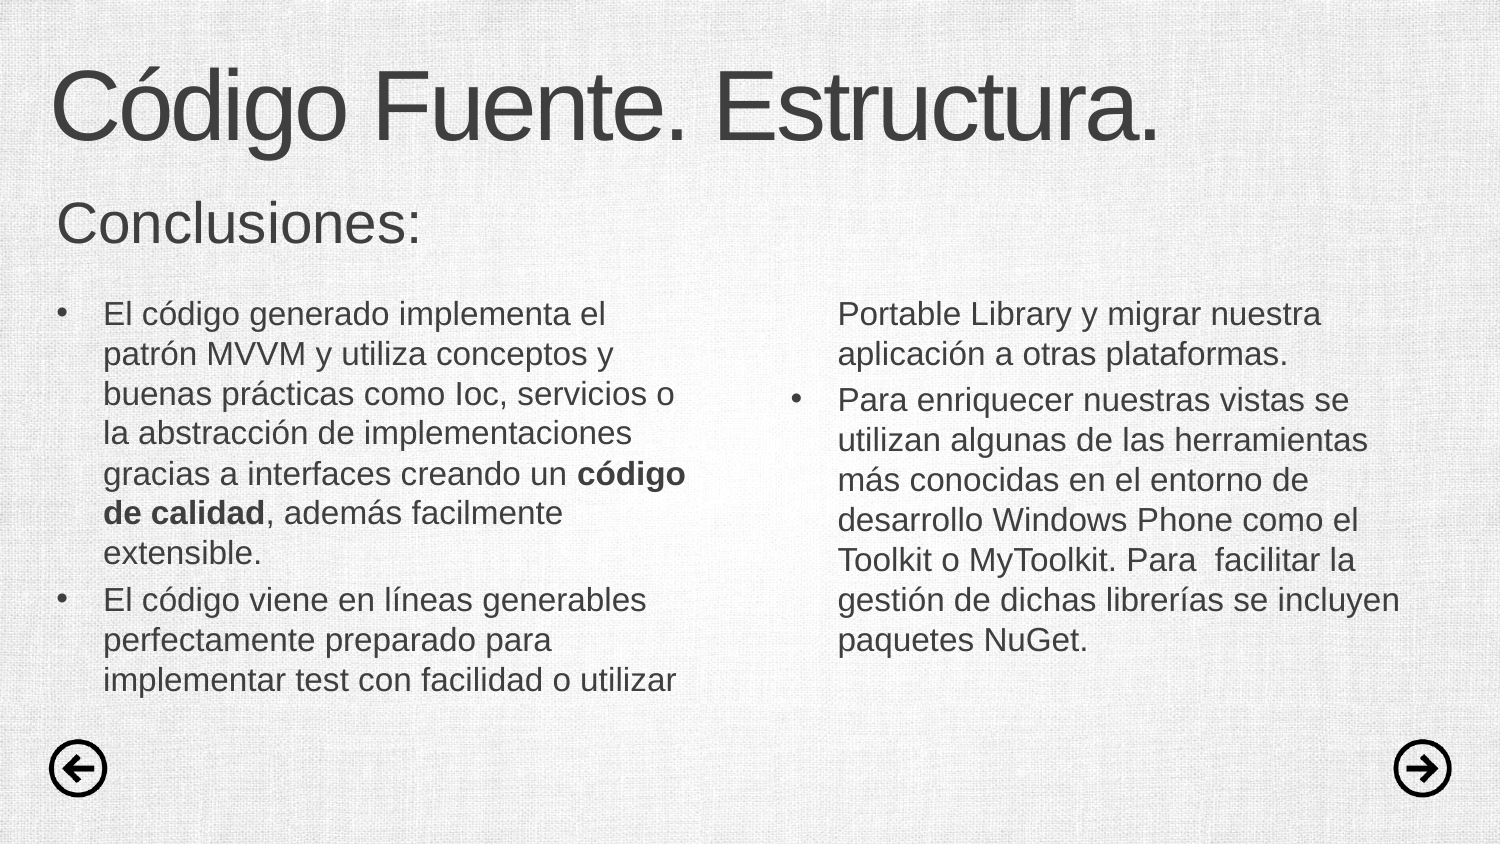

# Código Fuente. Estructura.
Conclusiones:
El código generado implementa el patrón MVVM y utiliza conceptos y buenas prácticas como Ioc, servicios o la abstracción de implementaciones gracias a interfaces creando un código de calidad, además facilmente extensible.
El código viene en líneas generables perfectamente preparado para implementar test con facilidad o utilizar Portable Library y migrar nuestra aplicación a otras plataformas.
Para enriquecer nuestras vistas se utilizan algunas de las herramientas más conocidas en el entorno de desarrollo Windows Phone como el Toolkit o MyToolkit. Para  facilitar la gestión de dichas librerías se incluyen paquetes NuGet.